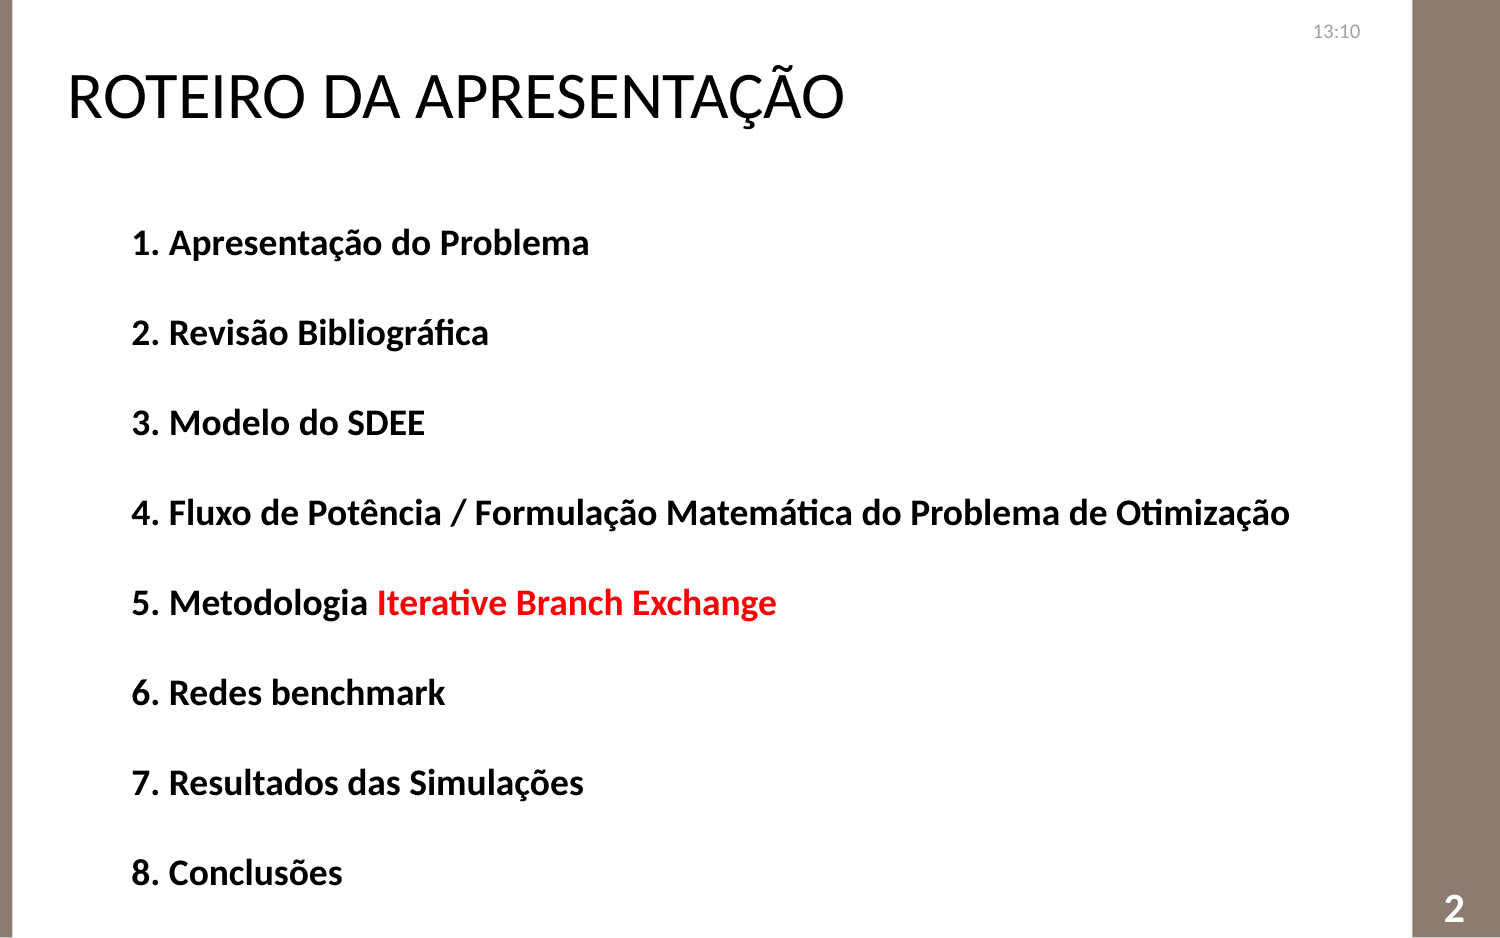

Roteiro da Apresentação
13:10
#
1. Apresentação do Problema

2. Revisão Bibliográfica

3. Modelo do SDEE
4. Fluxo de Potência / Formulação Matemática do Problema de Otimização

5. Metodologia Iterative Branch Exchange

6. Redes benchmark

7. Resultados das Simulações

8. Conclusões
2